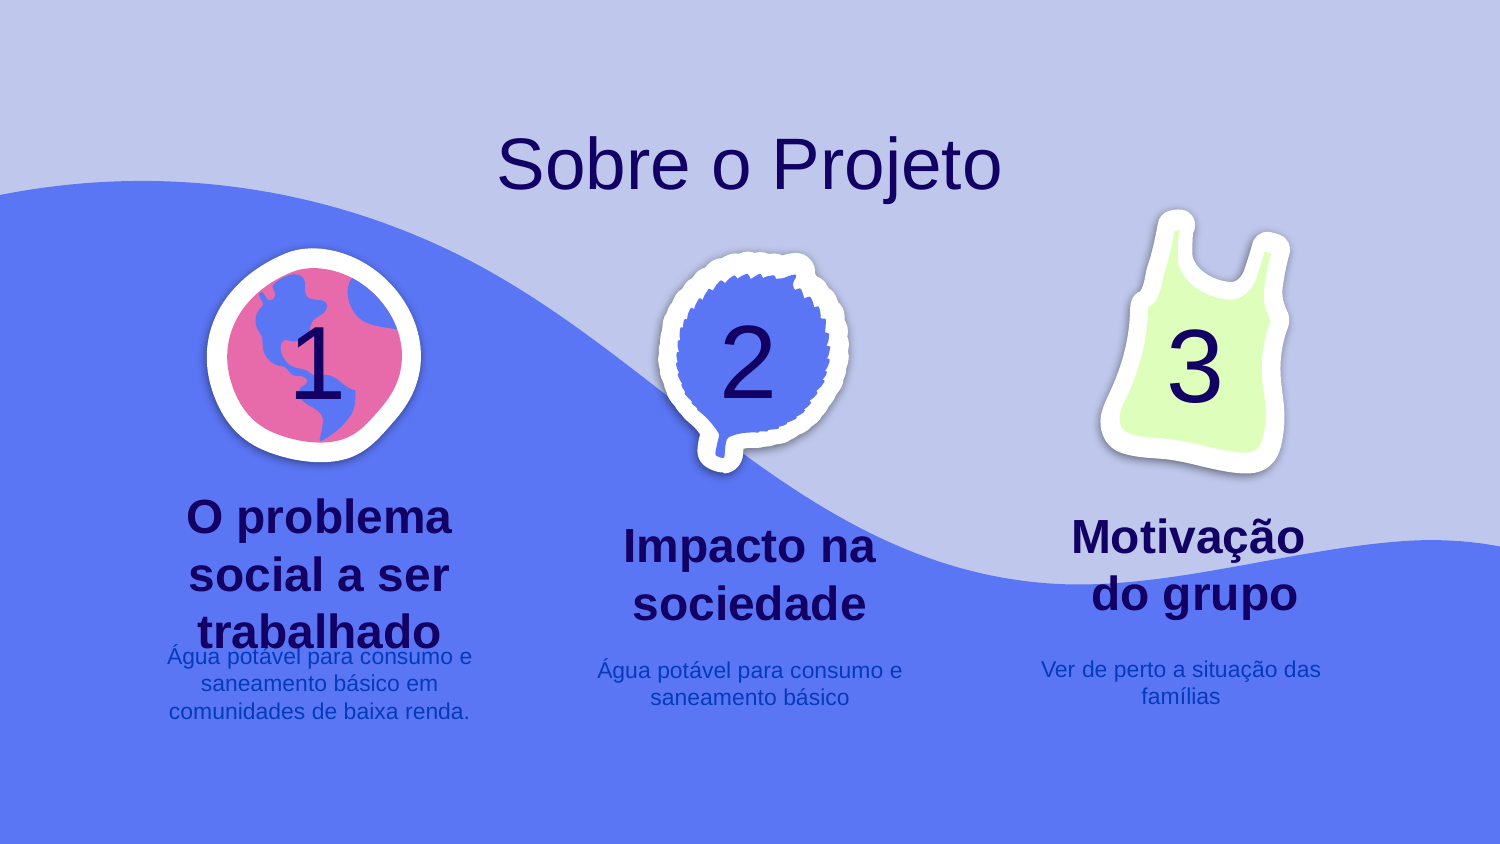

Sobre o Projeto

2
# 1
3
Motivação
do grupo
O problema social a ser trabalhado
Impacto na sociedade
Ver de perto a situação das famílias
Água potável para consumo e saneamento básico em comunidades de baixa renda.
Água potável para consumo e saneamento básico